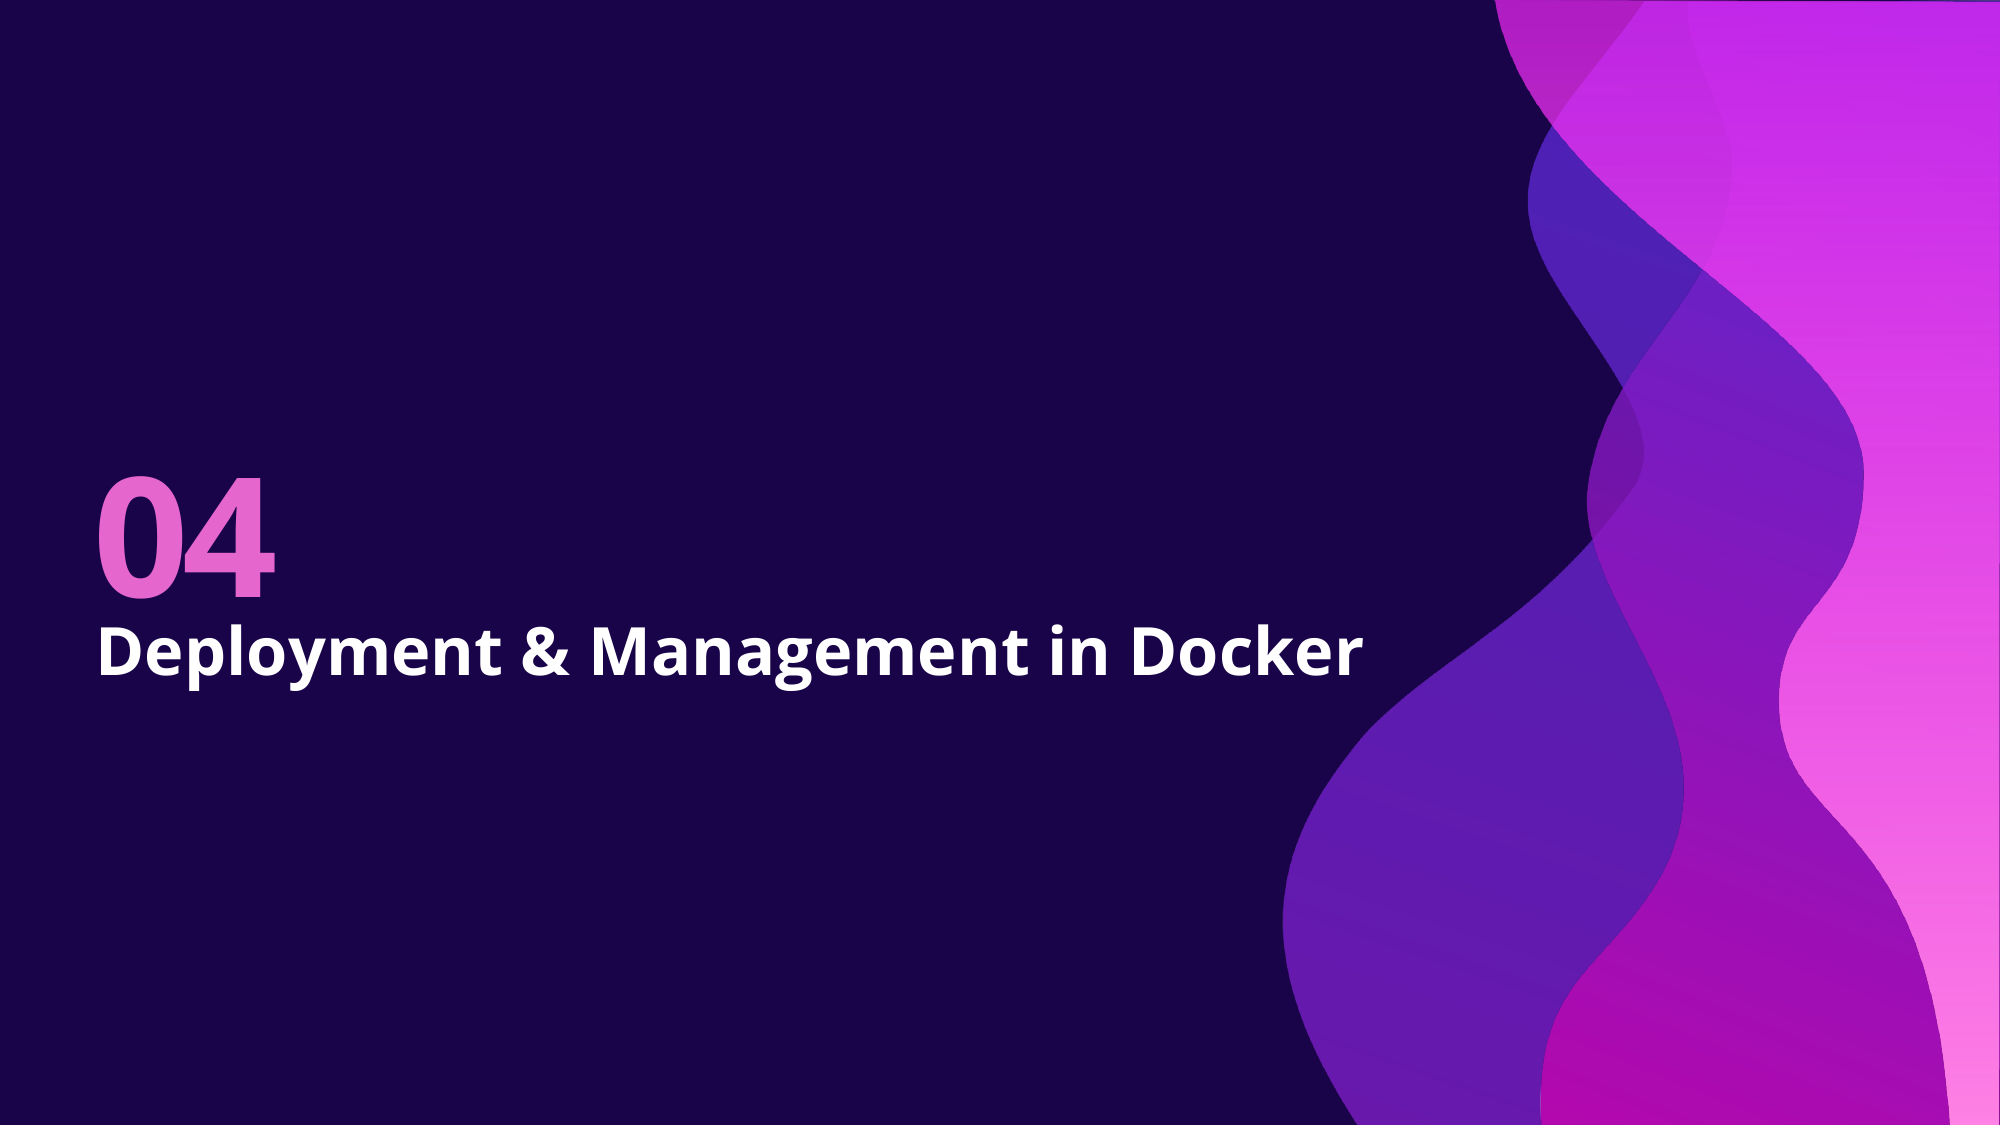

# 04
Deployment & Management in Docker